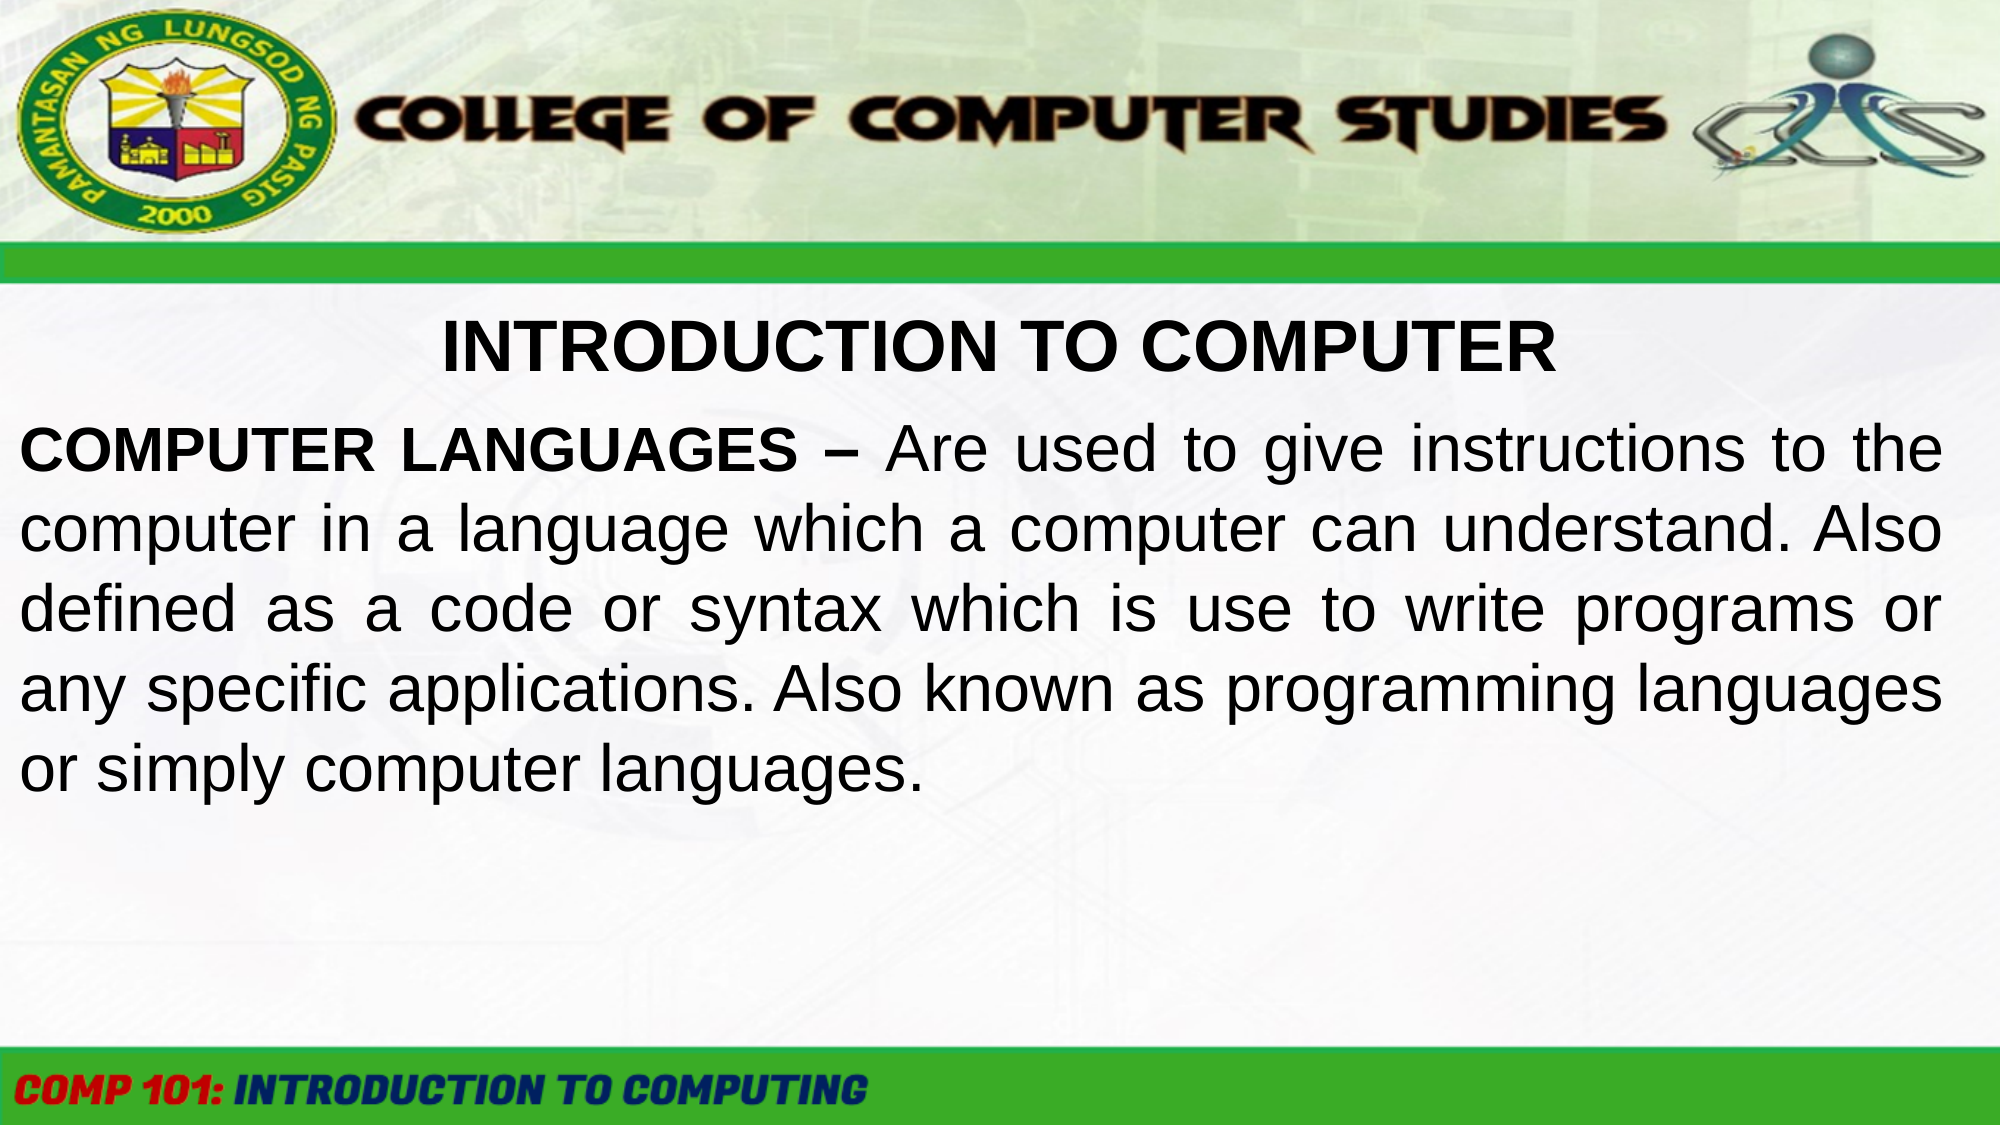

INTRODUCTION TO COMPUTER
COMPUTER LANGUAGES – Are used to give instructions to the computer in a language which a computer can understand. Also defined as a code or syntax which is use to write programs or any specific applications. Also known as programming languages or simply computer languages.